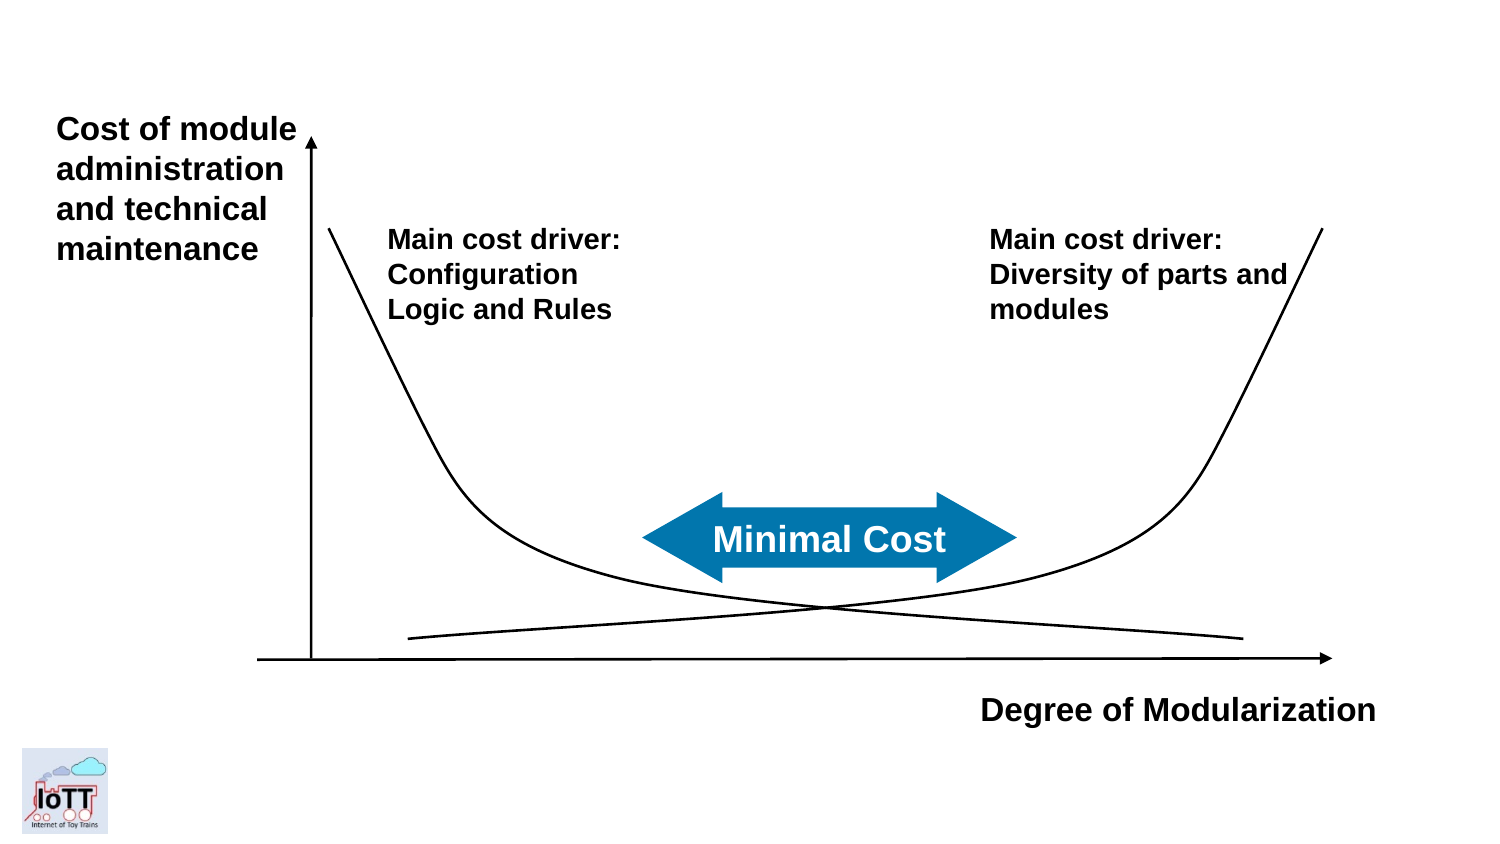

Cost of module
administration
and technical
maintenance

Main cost driver: Configuration
Logic and Rules
Main cost driver:
Diversity of parts and modules

Minimal Cost
Degree of Modularization